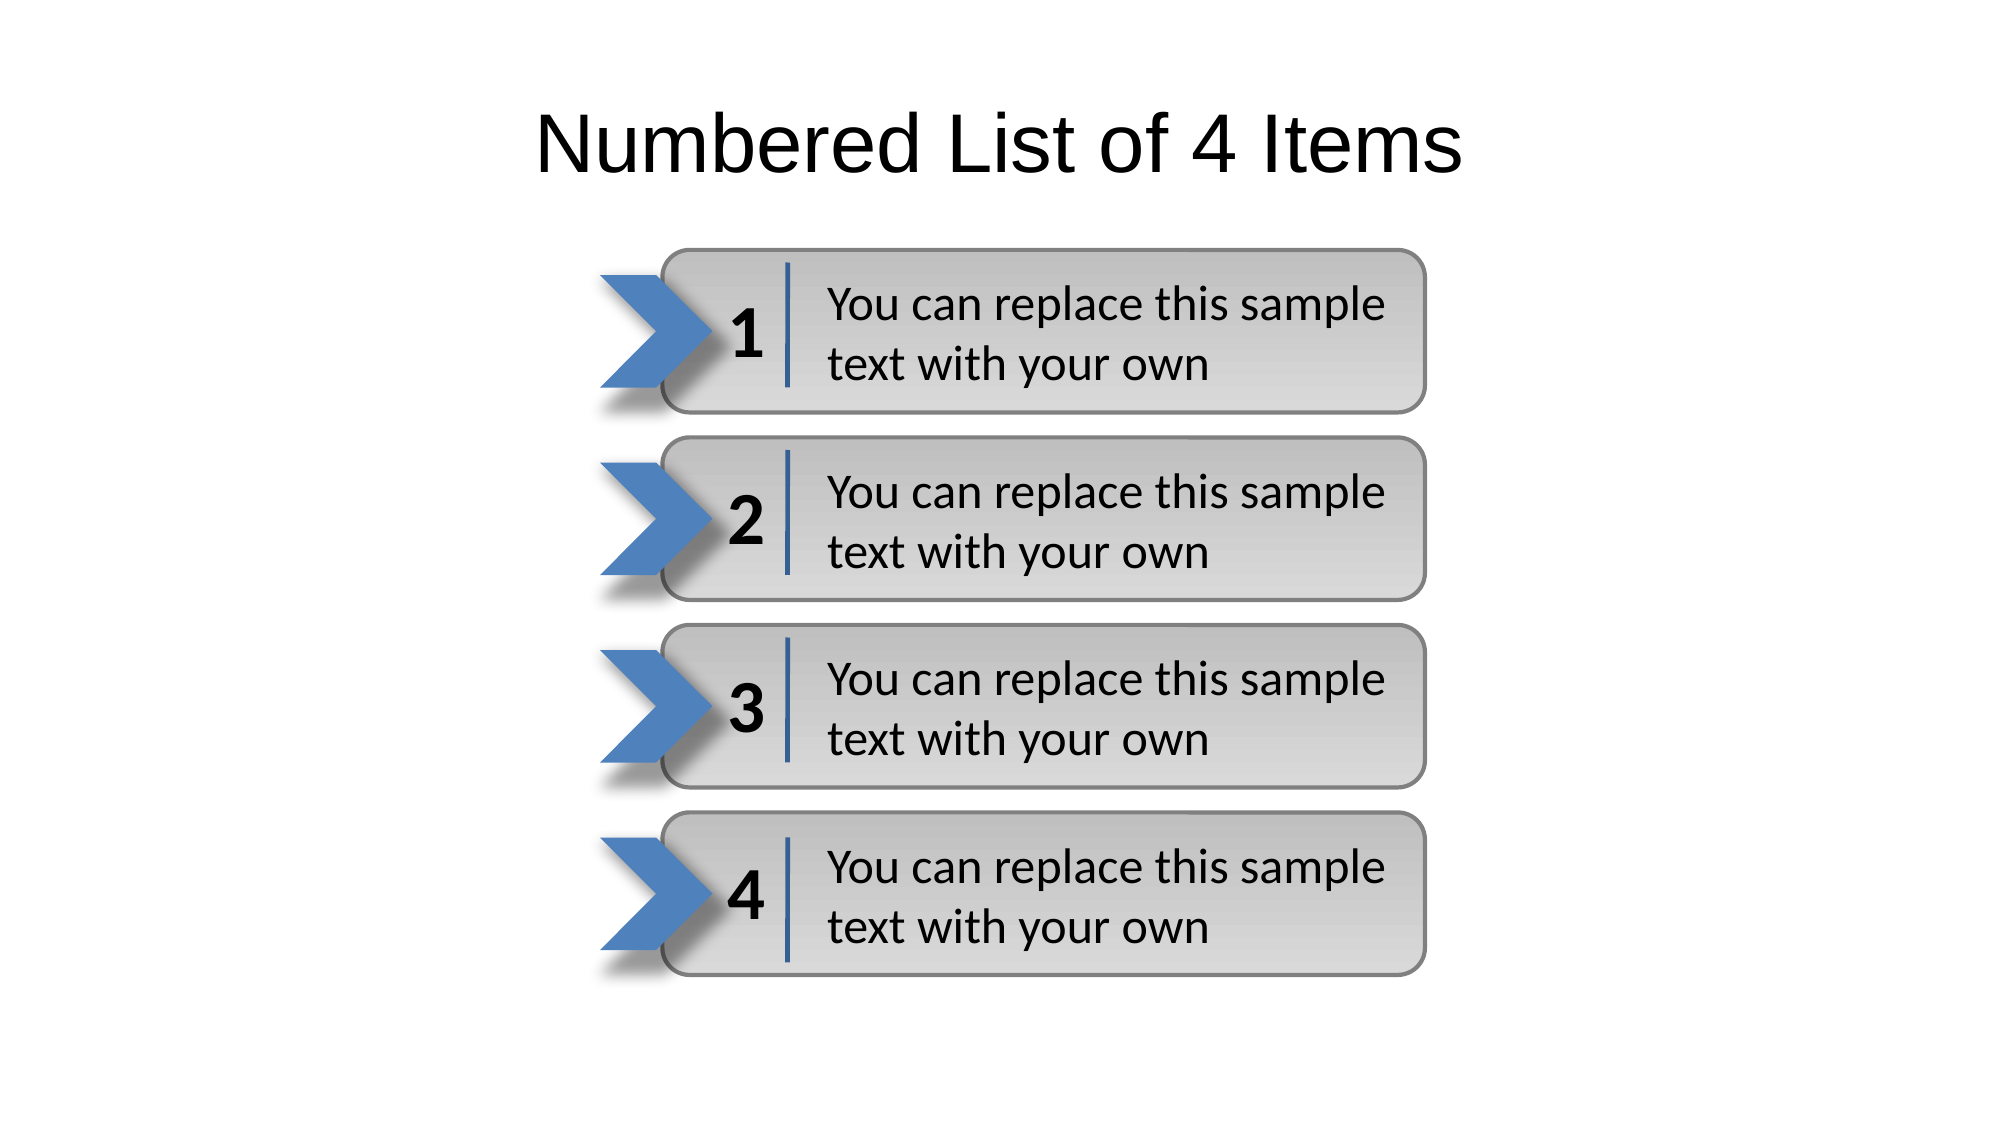

# Numbered List of 4 Items

You can replace this sample text with your own
1

You can replace this sample text with your own
2

You can replace this sample text with your own
3

You can replace this sample text with your own
4